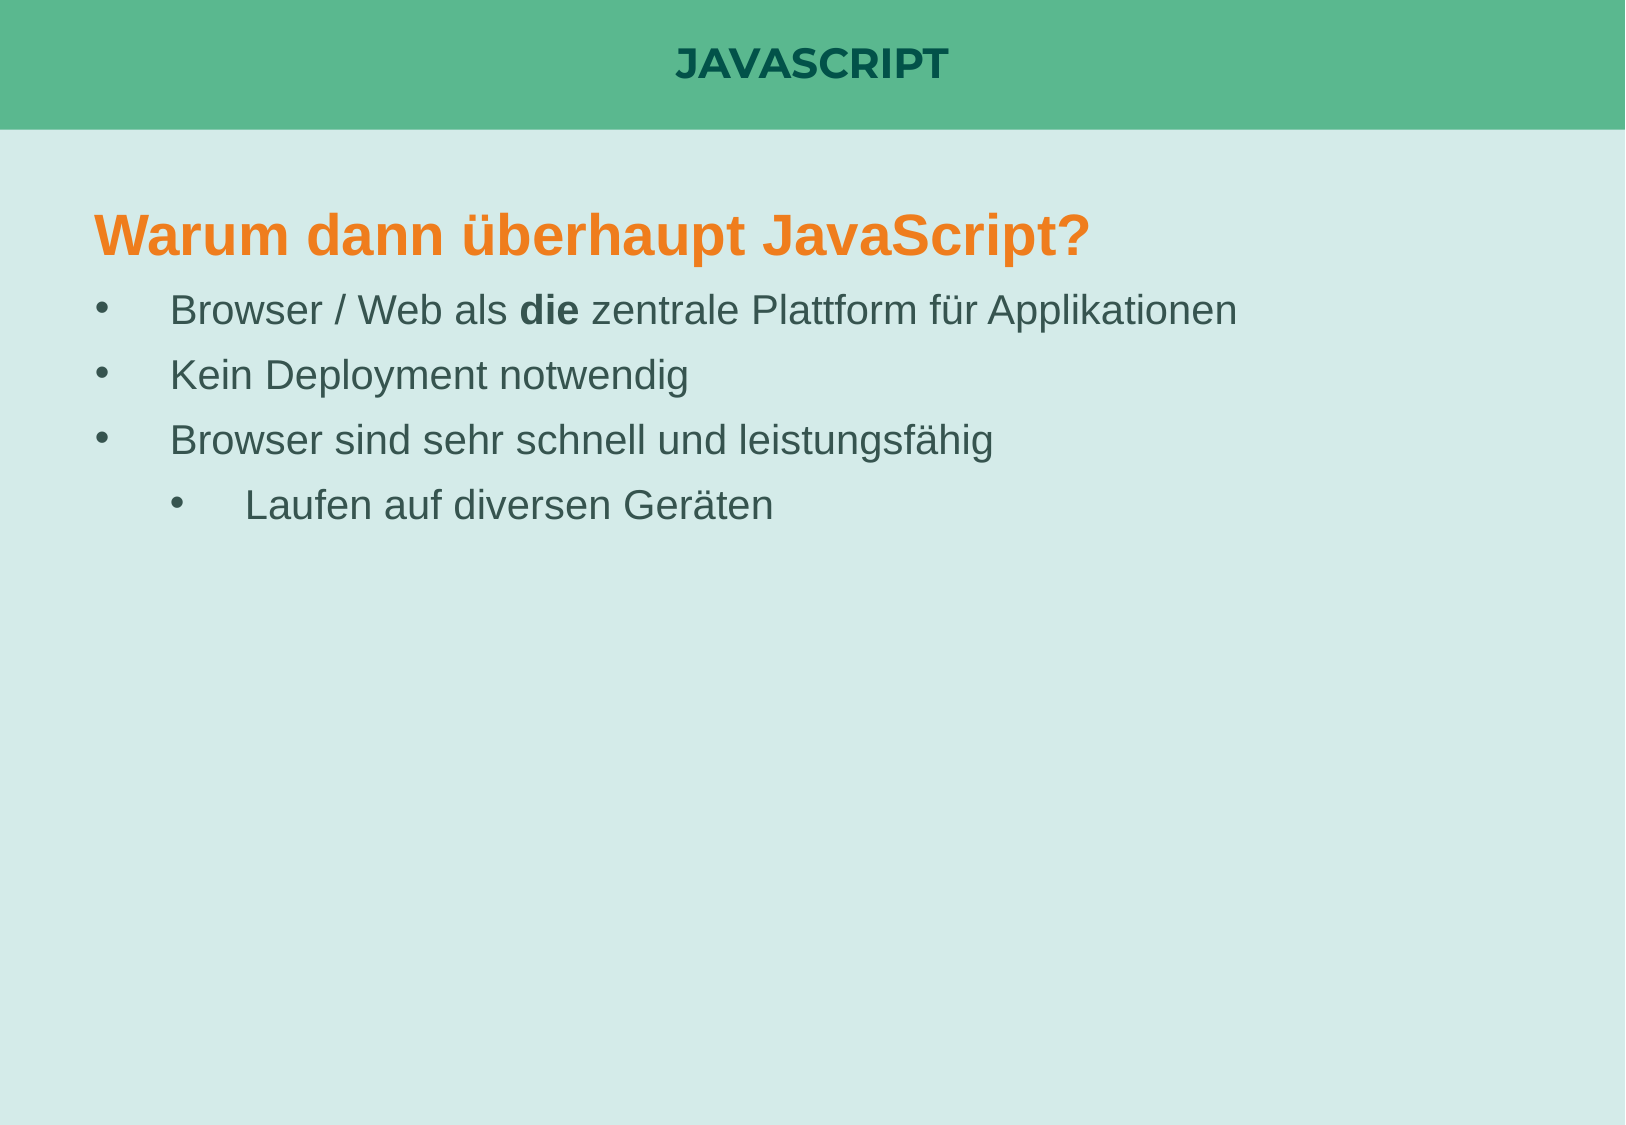

# JavaScript
Warum dann überhaupt JavaScript?
Browser / Web als die zentrale Plattform für Applikationen
Kein Deployment notwendig
Browser sind sehr schnell und leistungsfähig
Laufen auf diversen Geräten